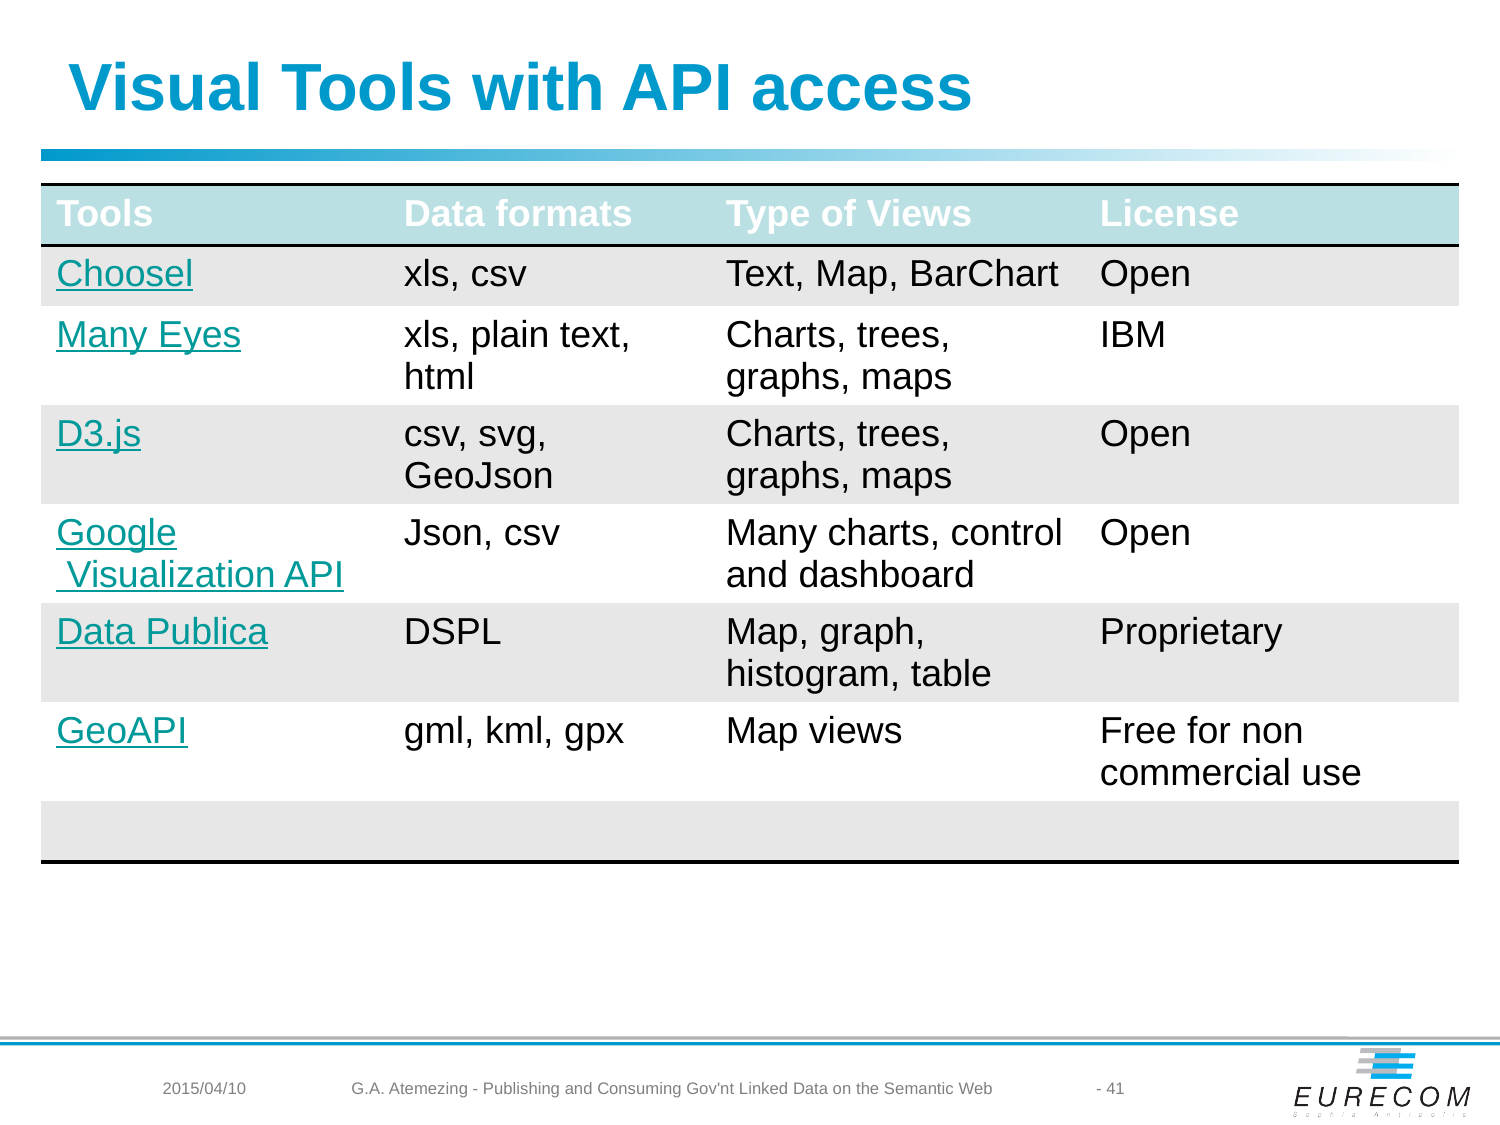

# Visual Tools with API access
| Tools | Data formats | Type of Views | License |
| --- | --- | --- | --- |
| Choosel | xls, csv | Text, Map, BarChart | Open |
| Many Eyes | xls, plain text, html | Charts, trees, graphs, maps | IBM |
| D3.js | csv, svg, GeoJson | Charts, trees, graphs, maps | Open |
| Google Visualization API | Json, csv | Many charts, control and dashboard | Open |
| Data Publica | DSPL | Map, graph, histogram, table | Proprietary |
| GeoAPI | gml, kml, gpx | Map views | Free for non commercial use |
|  |  |  |  |
2015/04/10
G.A. Atemezing - Publishing and Consuming Gov'nt Linked Data on the Semantic Web
- 41